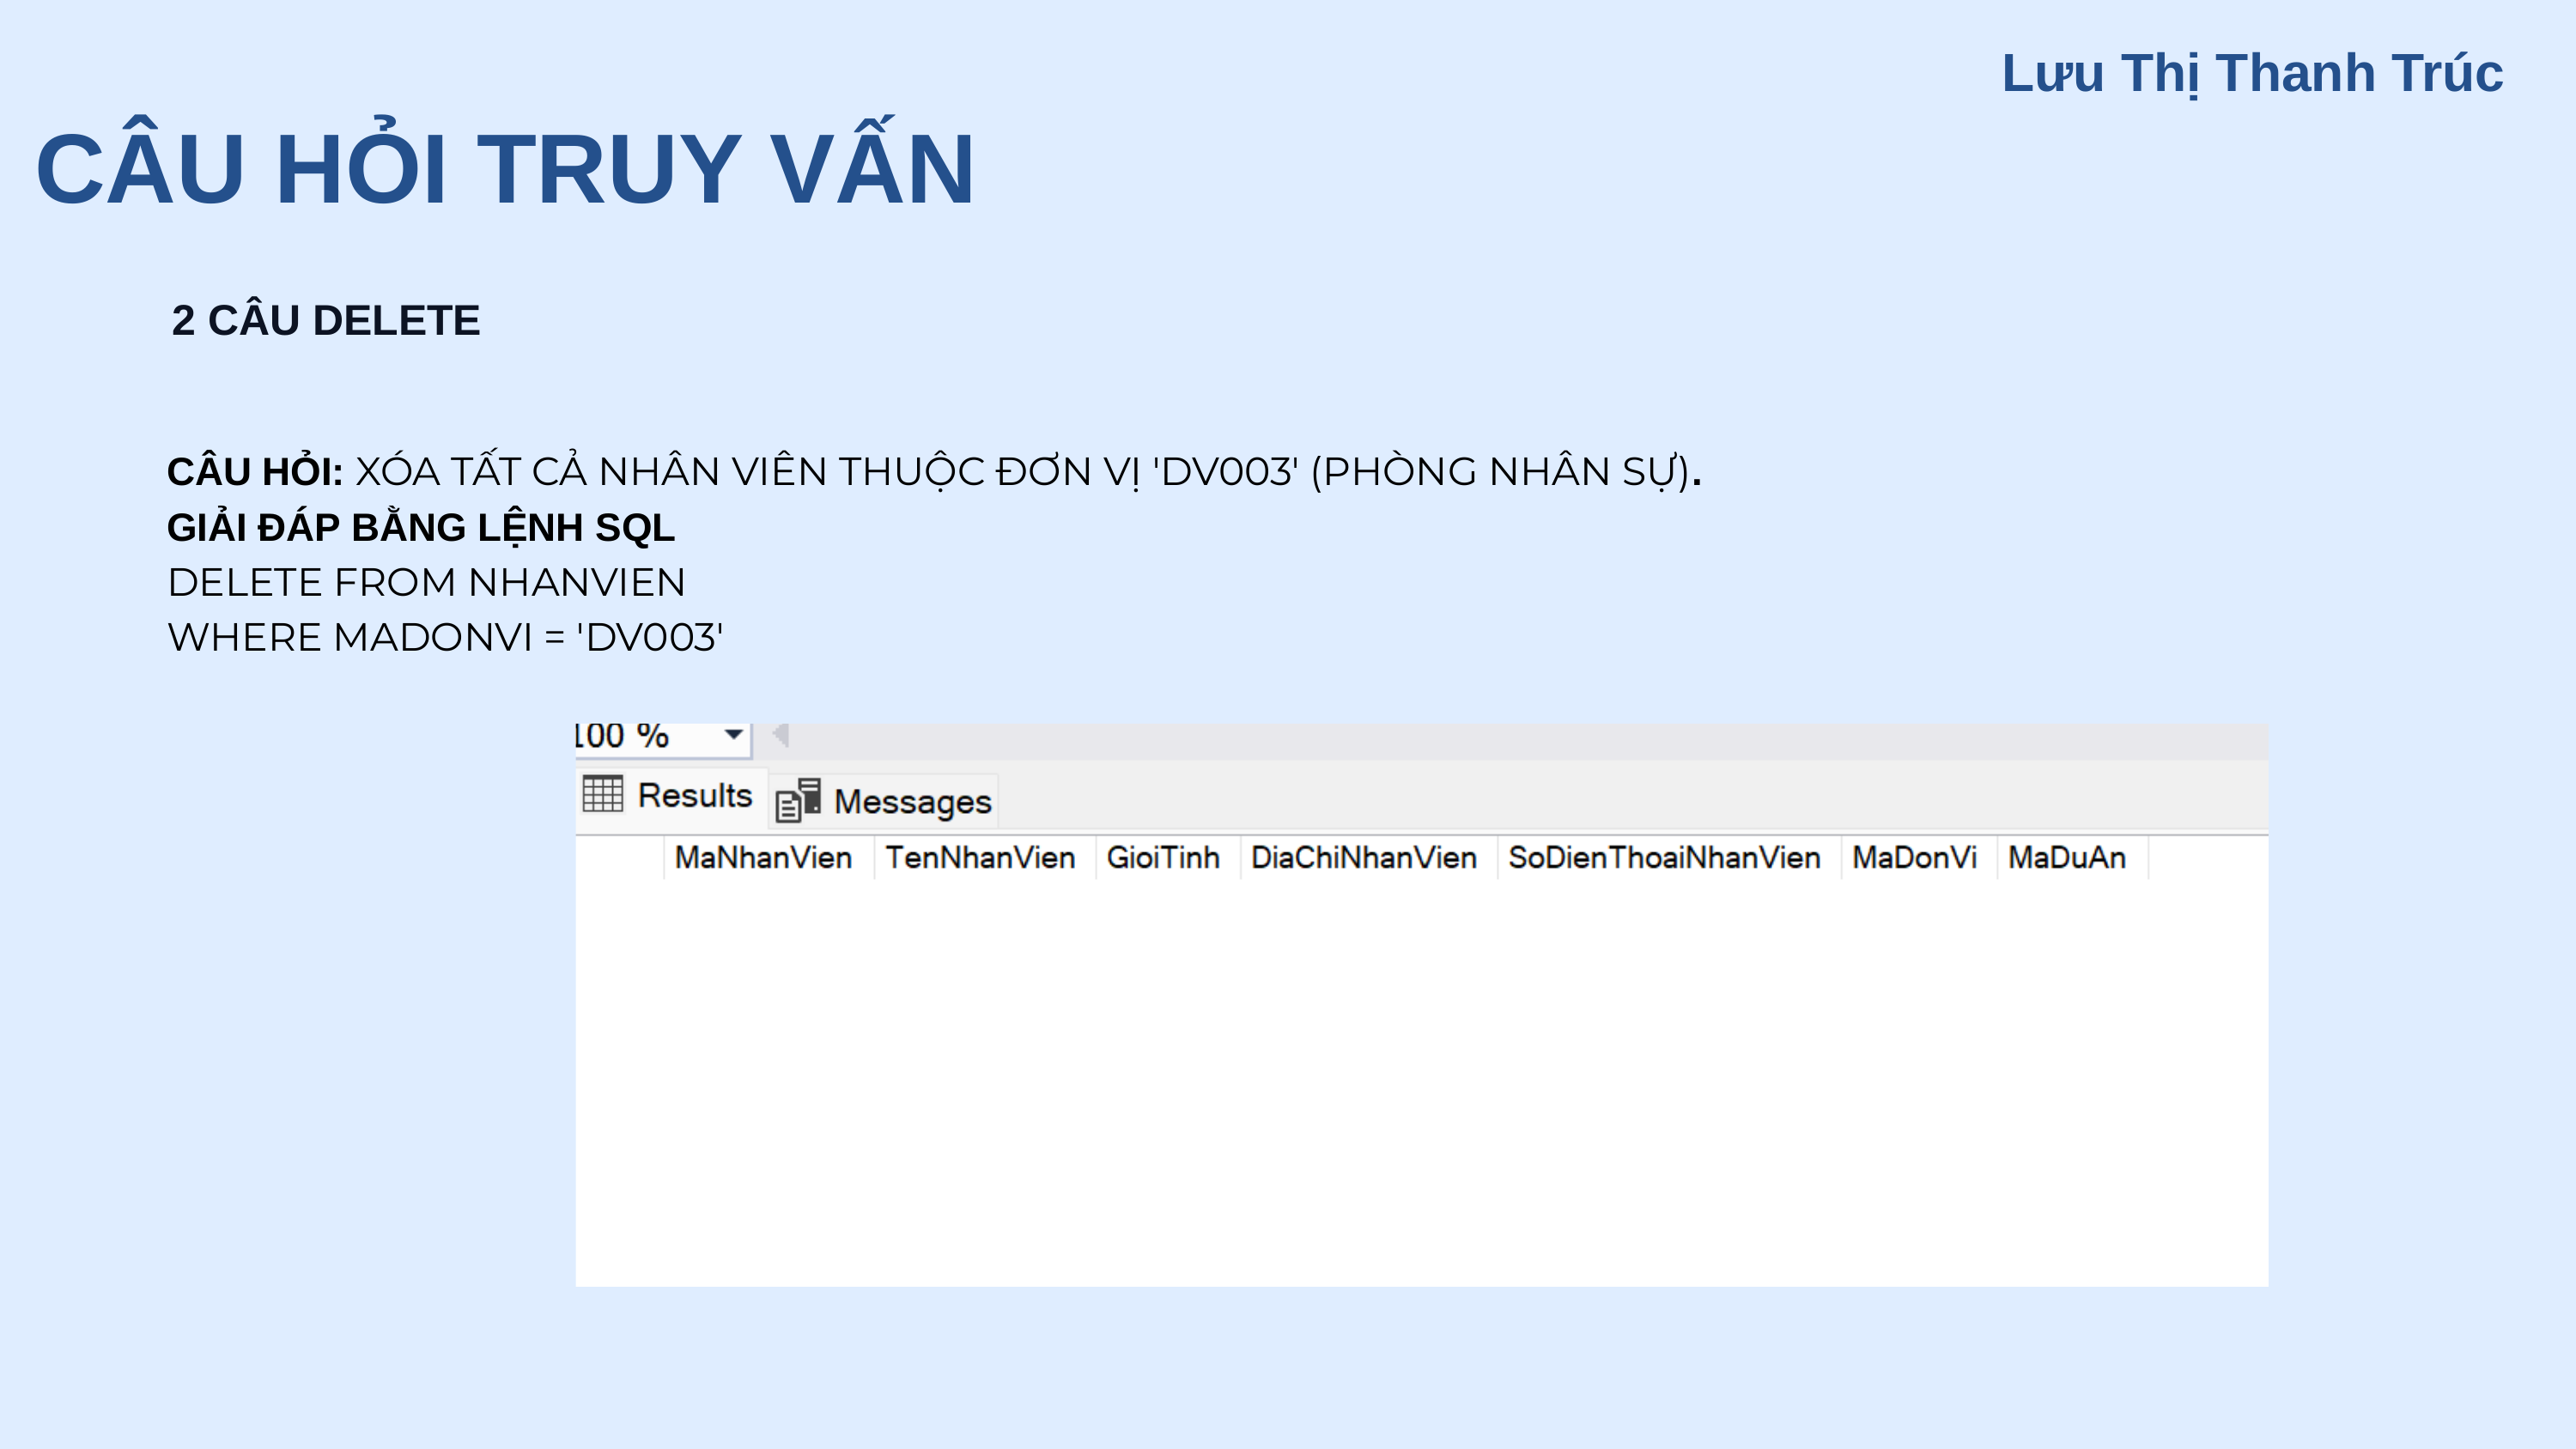

Lưu Thị Thanh Trúc
CÂU HỎI TRUY VẤN

2 CÂU DELETE
CÂU HỎI: XÓA TẤT CẢ NHÂN VIÊN THUỘC ĐƠN VỊ 'DV003' (PHÒNG NHÂN SỰ).
GIẢI ĐÁP BẰNG LỆNH SQL
DELETE FROM NHANVIEN
WHERE MADONVI = 'DV003'